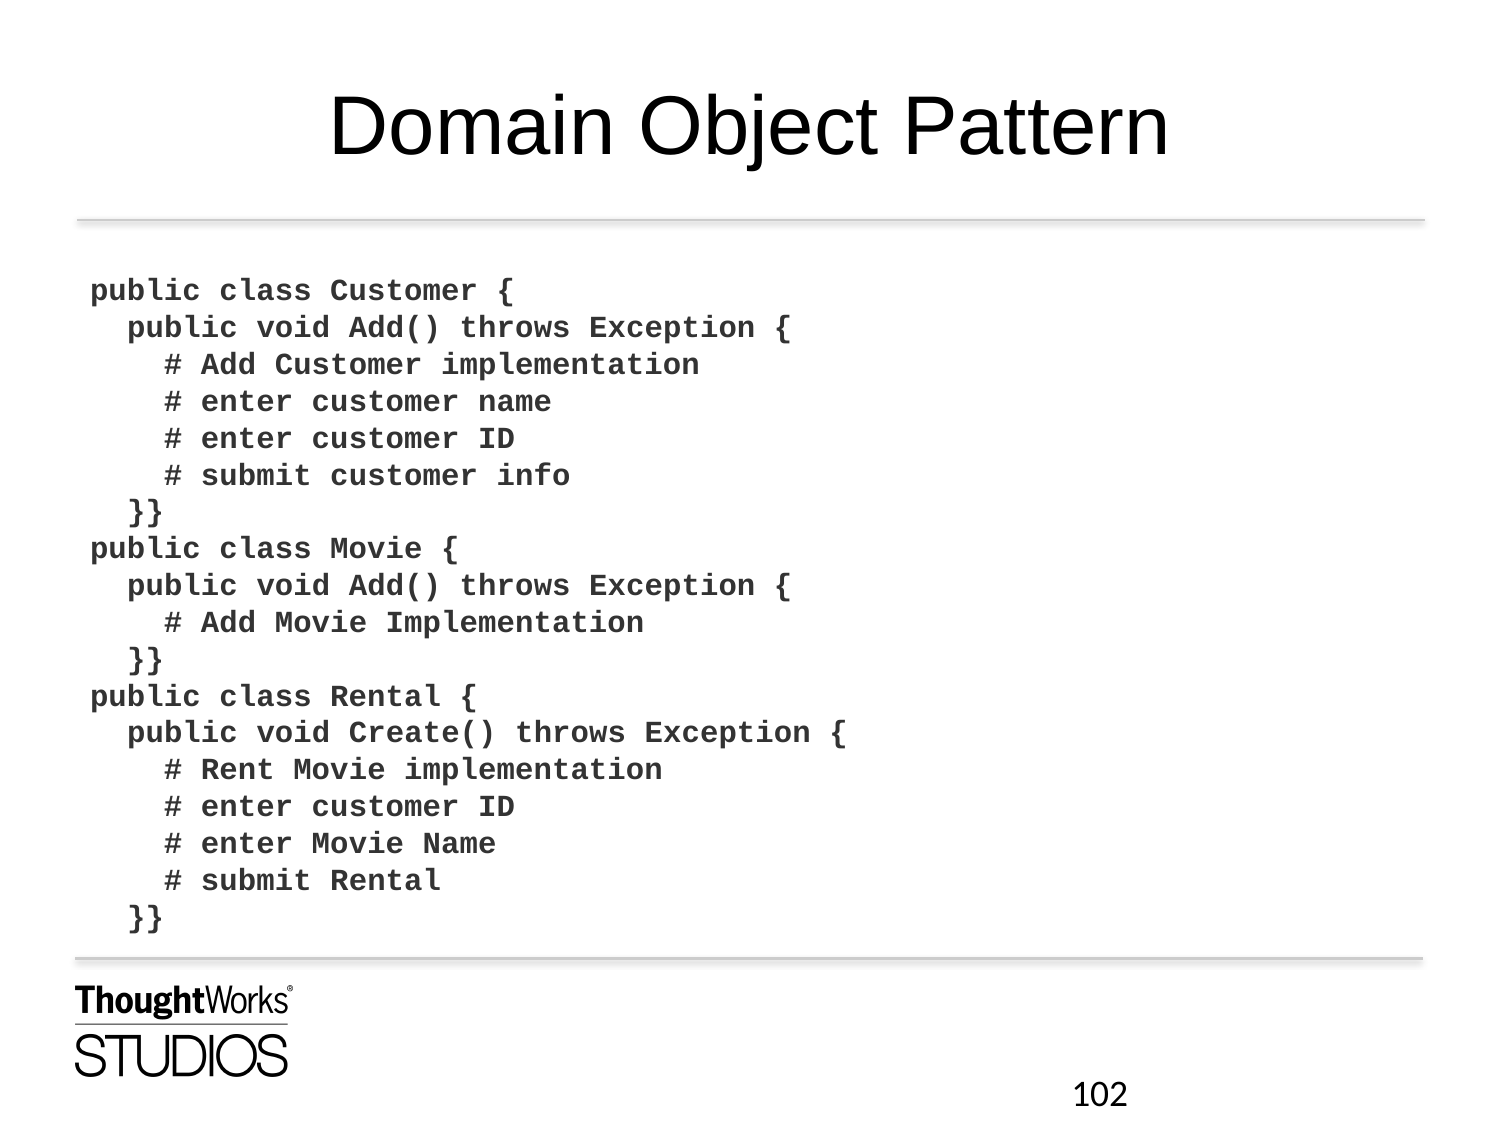

# Domain Object Pattern
public class Customer {
  public void Add() throws Exception {
    # Add Customer implementation
    # enter customer name
    # enter customer ID
    # submit customer info
  }}
public class Movie {
  public void Add() throws Exception {
    # Add Movie Implementation
  }}
public class Rental {
  public void Create() throws Exception {
    # Rent Movie implementation
    # enter customer ID
    # enter Movie Name
    # submit Rental
  }}

102